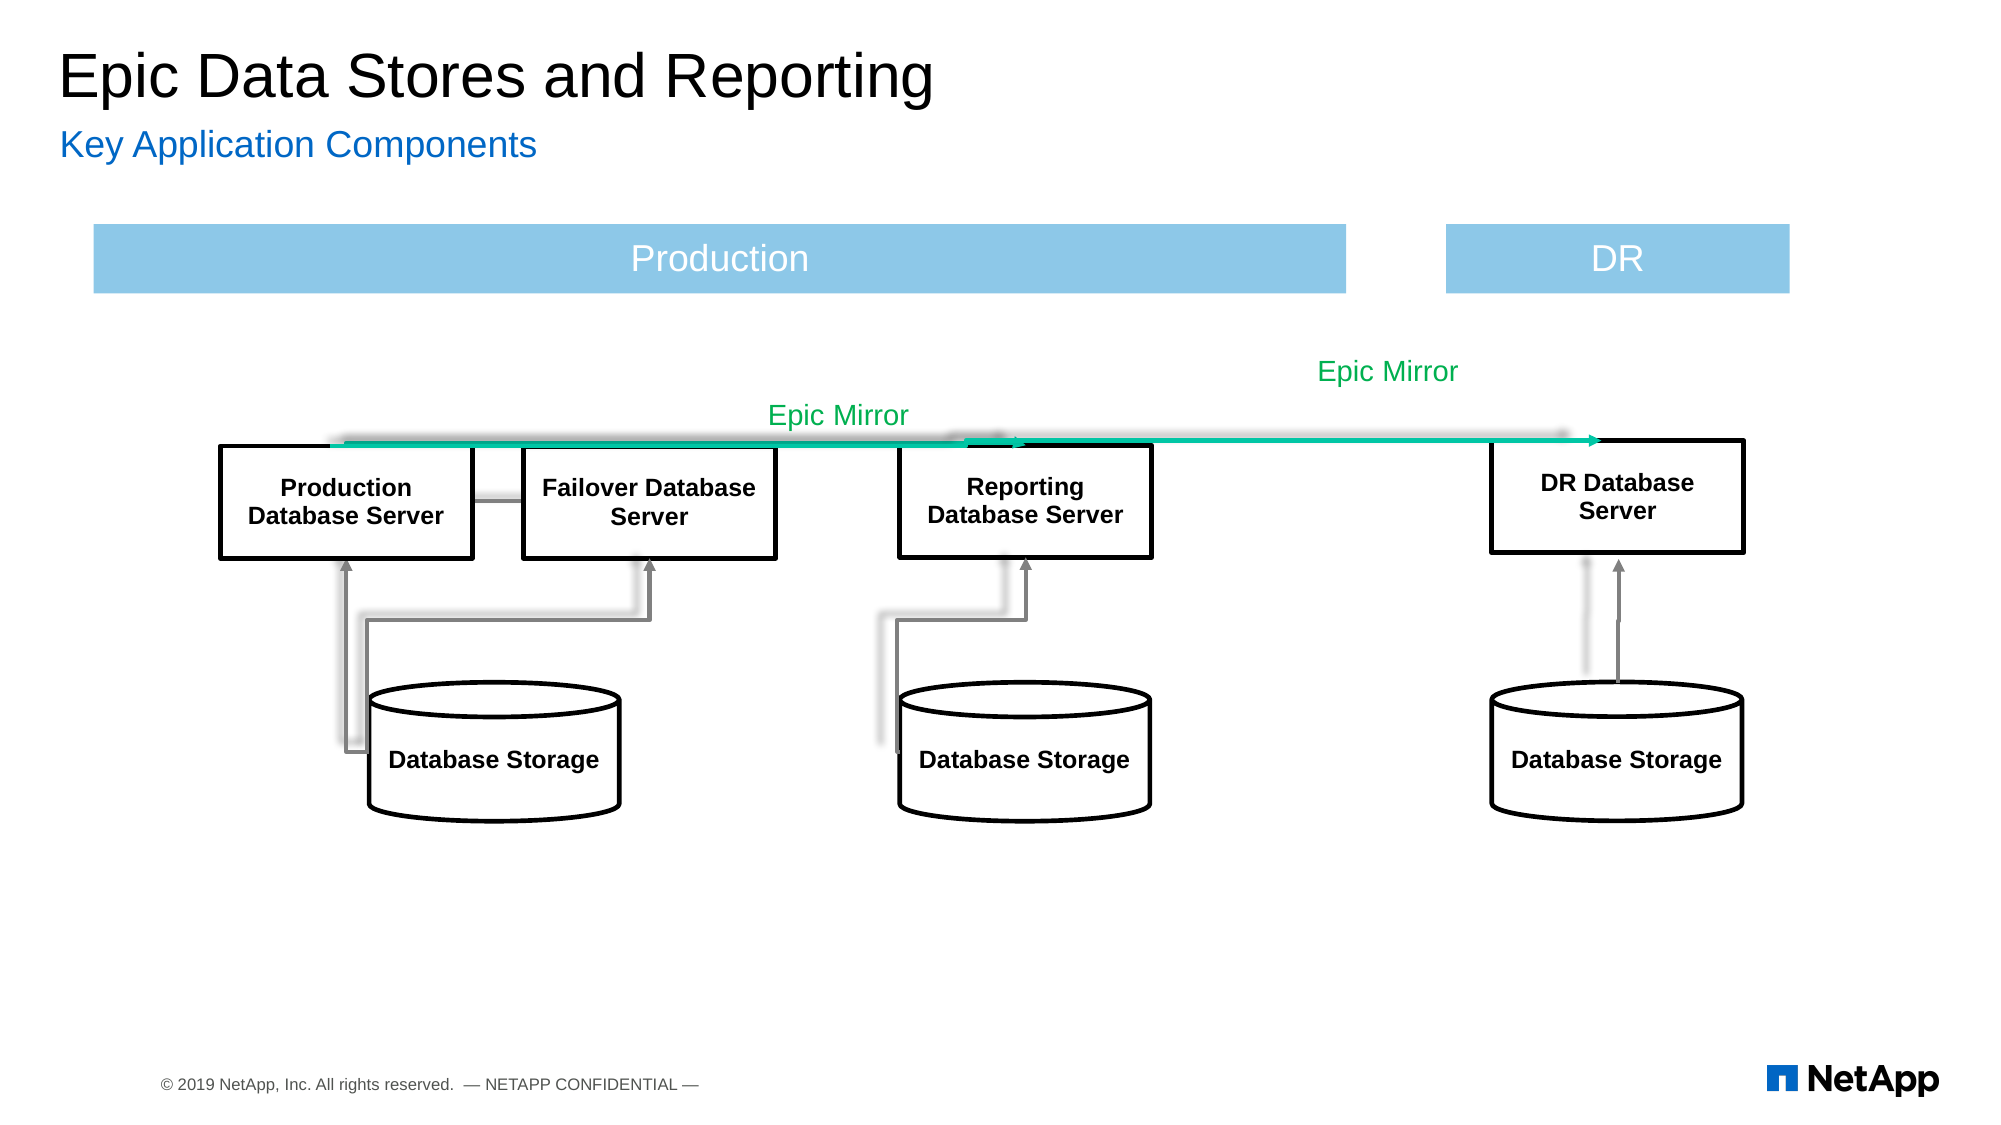

# Epic Data Stores and Reporting
Key Application Components
Production
DR
Epic Mirror
Epic Mirror
DR Database Server
Reporting Database Server
Production Database Server
Failover Database Server
Database Storage
Database Storage
Database Storage

© 2019 NetApp, Inc. All rights reserved.  — NETAPP CONFIDENTIAL —